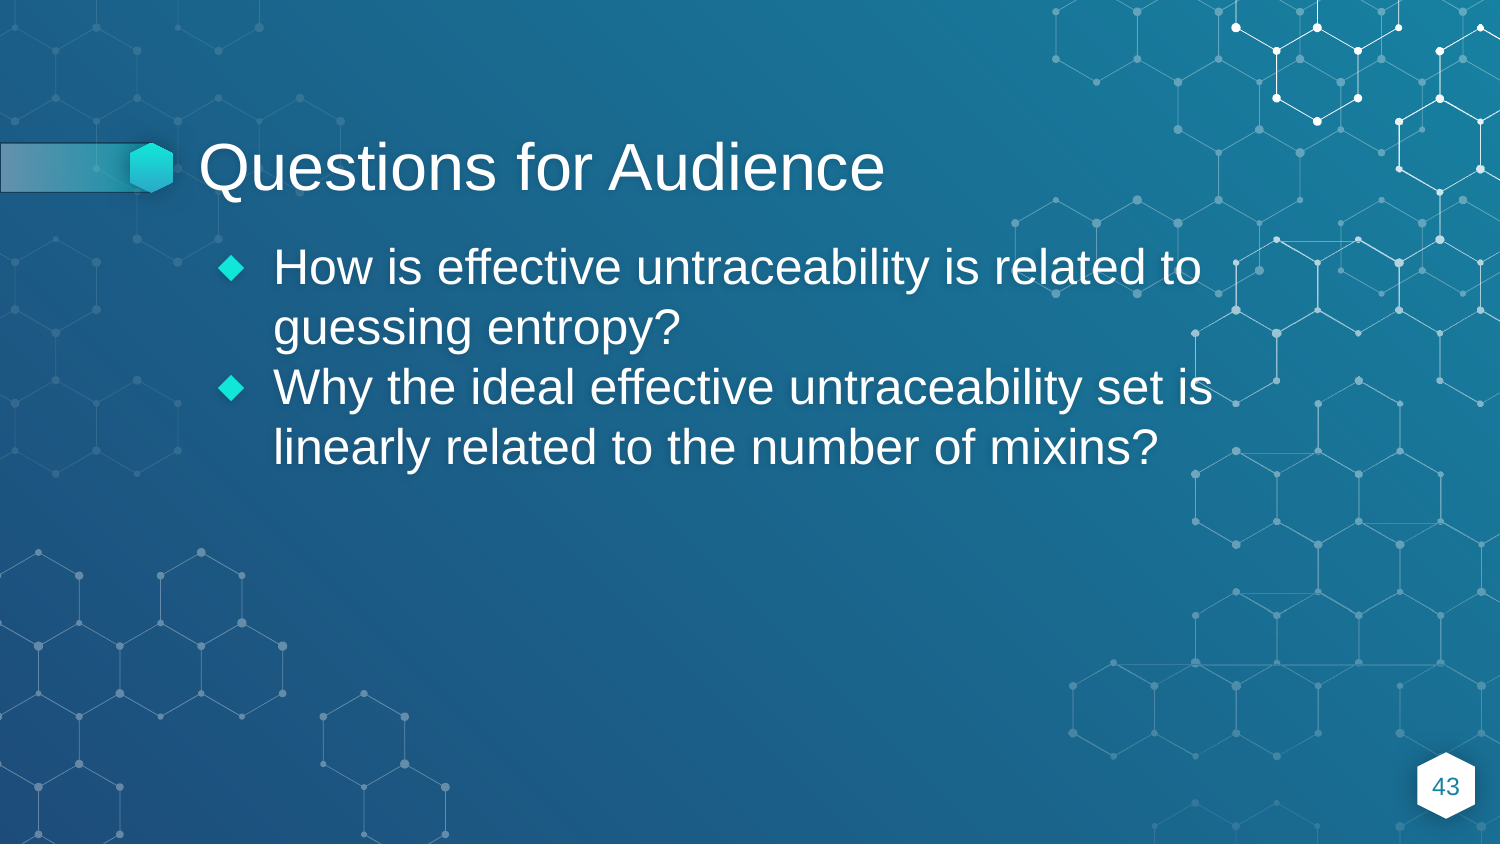

# Questions for Audience
How is effective untraceability is related to guessing entropy?
Why the ideal effective untraceability set is linearly related to the number of mixins?
43